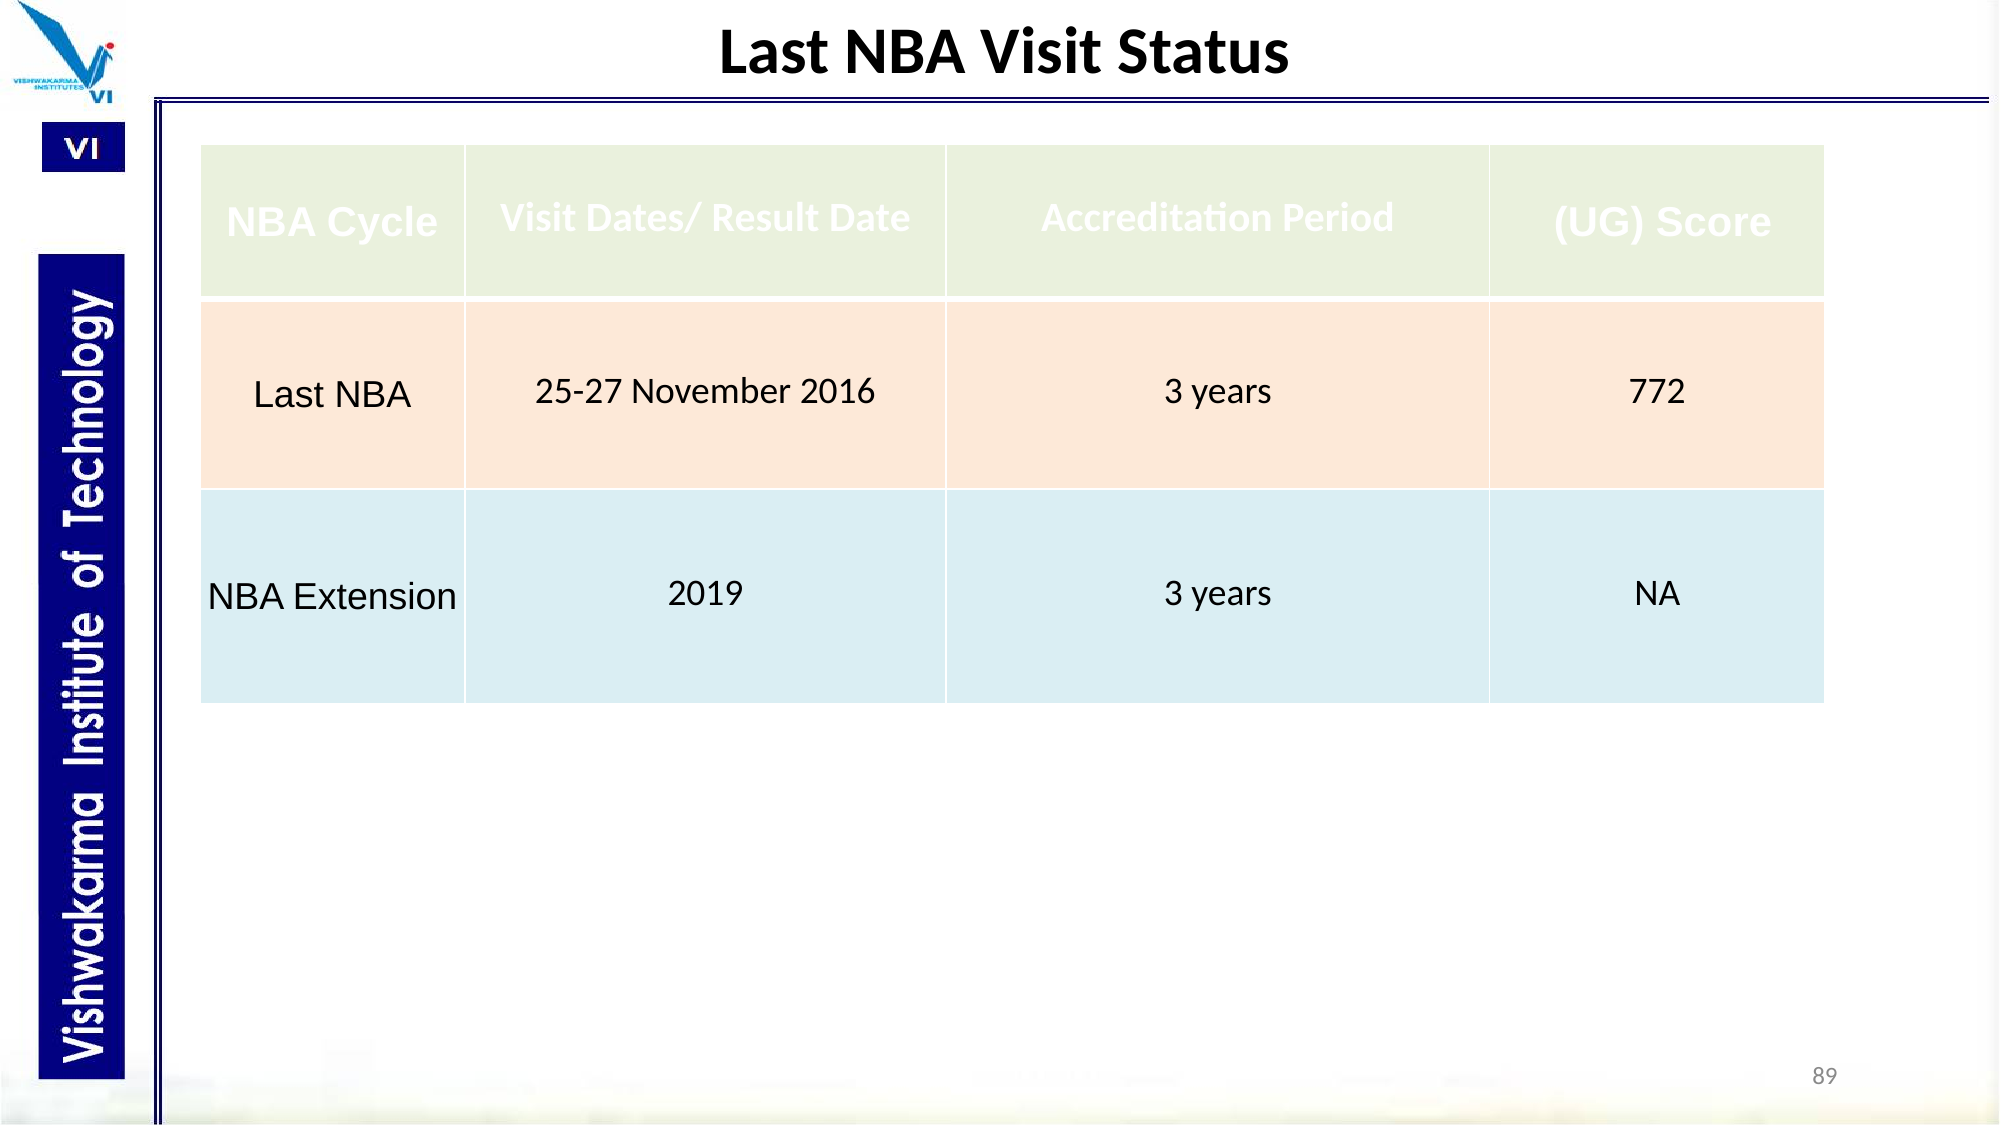

# Last NBA Visit Status
| NBA Cycle | Visit Dates/ Result Date | Accreditation Period | (UG) Score |
| --- | --- | --- | --- |
| Last NBA | 25-27 November 2016 | 3 years | 772 |
| NBA Extension | 2019 | 3 years | NA |
89